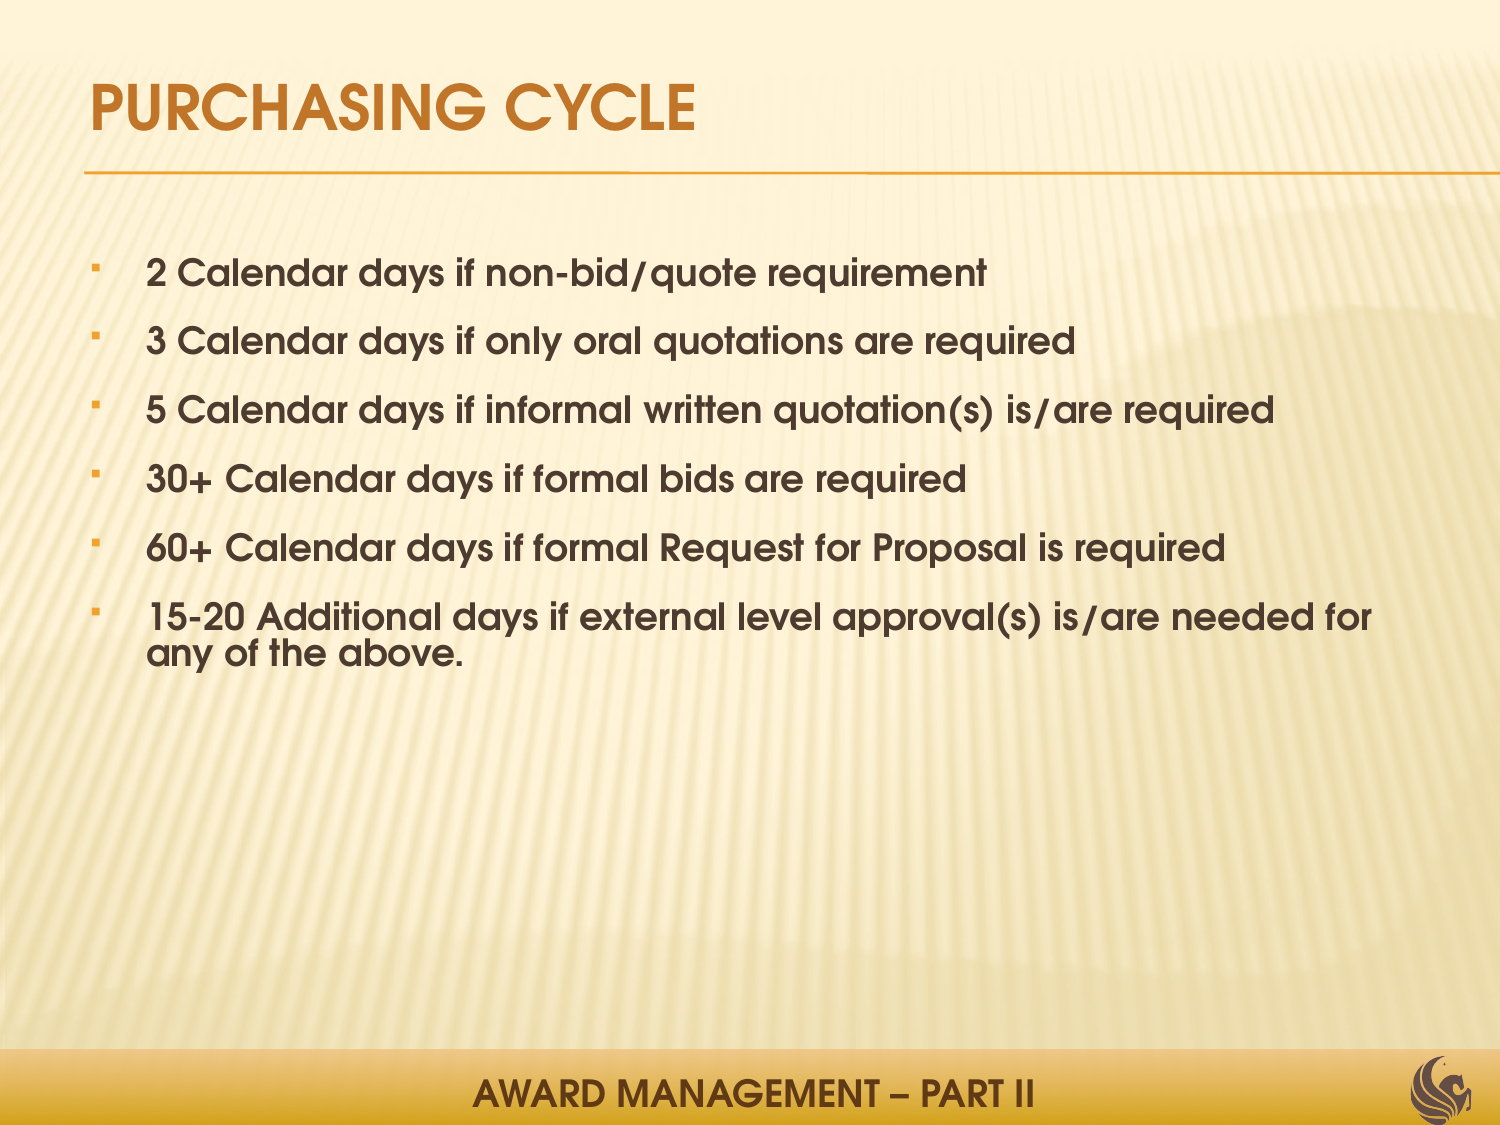

PURCHASING CYCLE
2 Calendar days if non-bid/quote requirement

3 Calendar days if only oral quotations are required

5 Calendar days if informal written quotation(s) is/are required

30+ Calendar days if formal bids are required

60+ Calendar days if formal Request for Proposal is required

15-20 Additional days if external level approval(s) is/are needed for any of the above.

AWARD MANAGEMENT – PART II